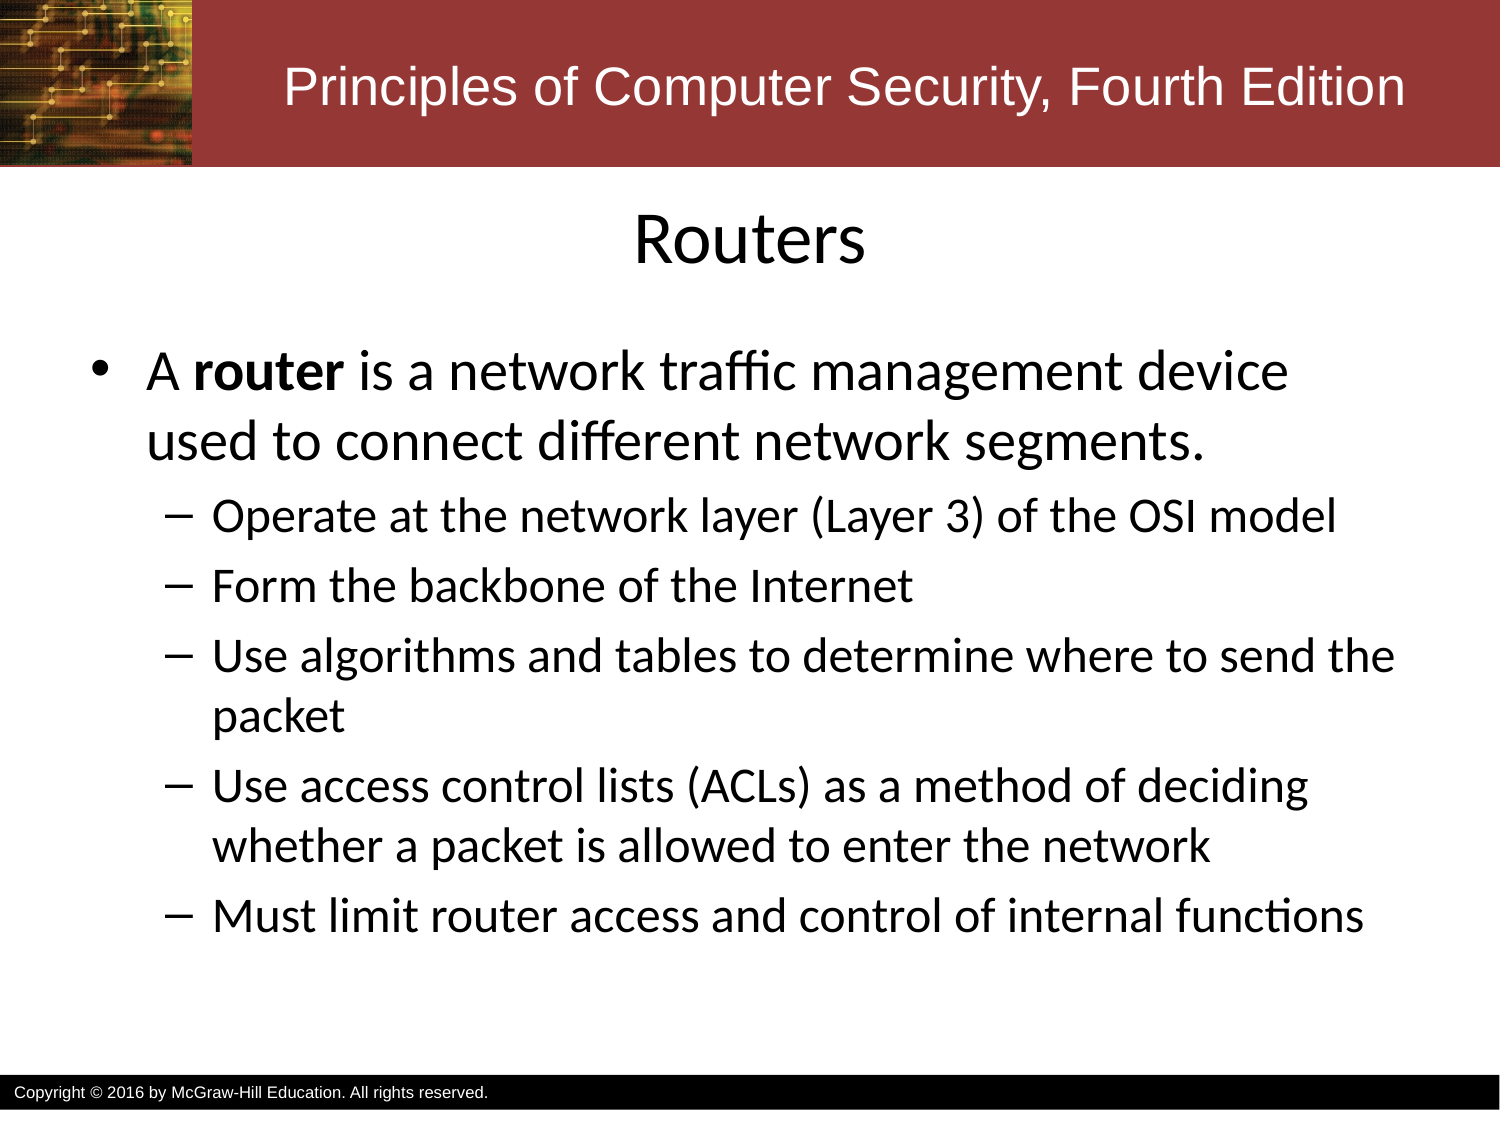

# Routers
A router is a network traffic management device used to connect different network segments.
Operate at the network layer (Layer 3) of the OSI model
Form the backbone of the Internet
Use algorithms and tables to determine where to send the packet
Use access control lists (ACLs) as a method of deciding whether a packet is allowed to enter the network
Must limit router access and control of internal functions